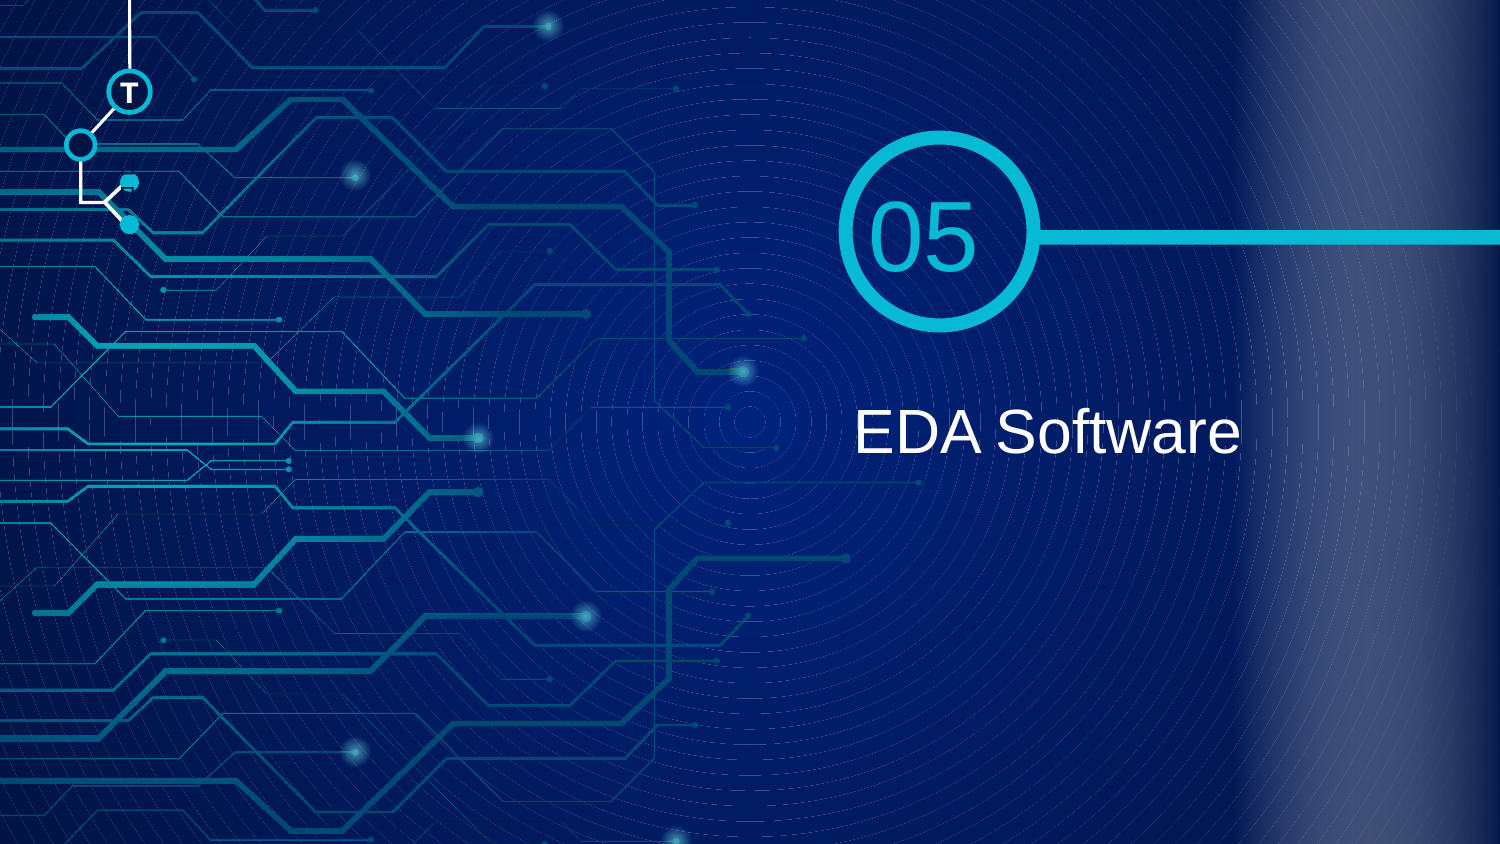

T

05
🠺

🠺
# EDA Software